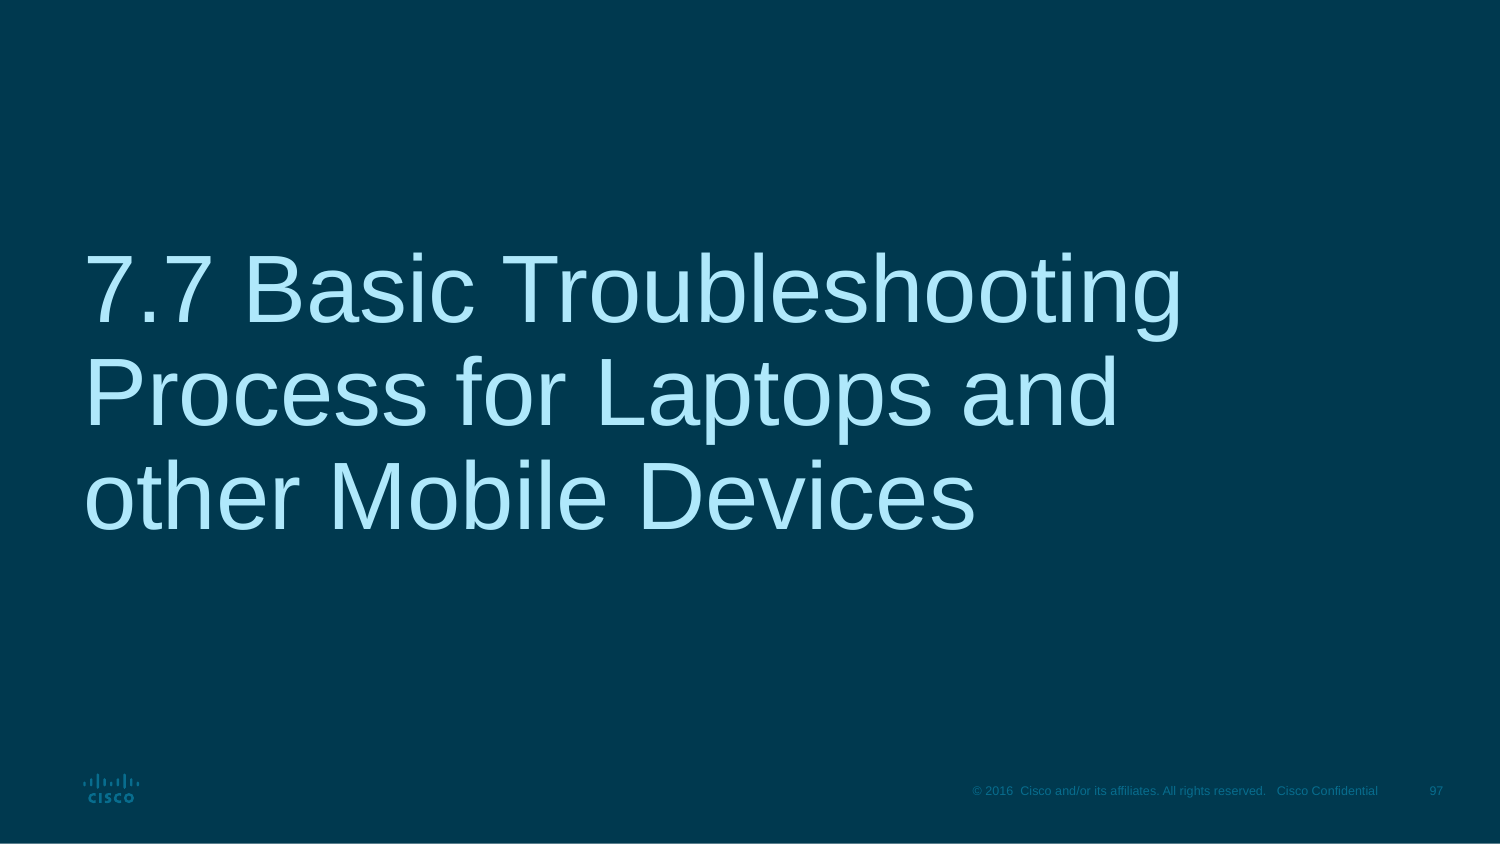

# 7.7 Basic Troubleshooting Process for Laptops and other Mobile Devices